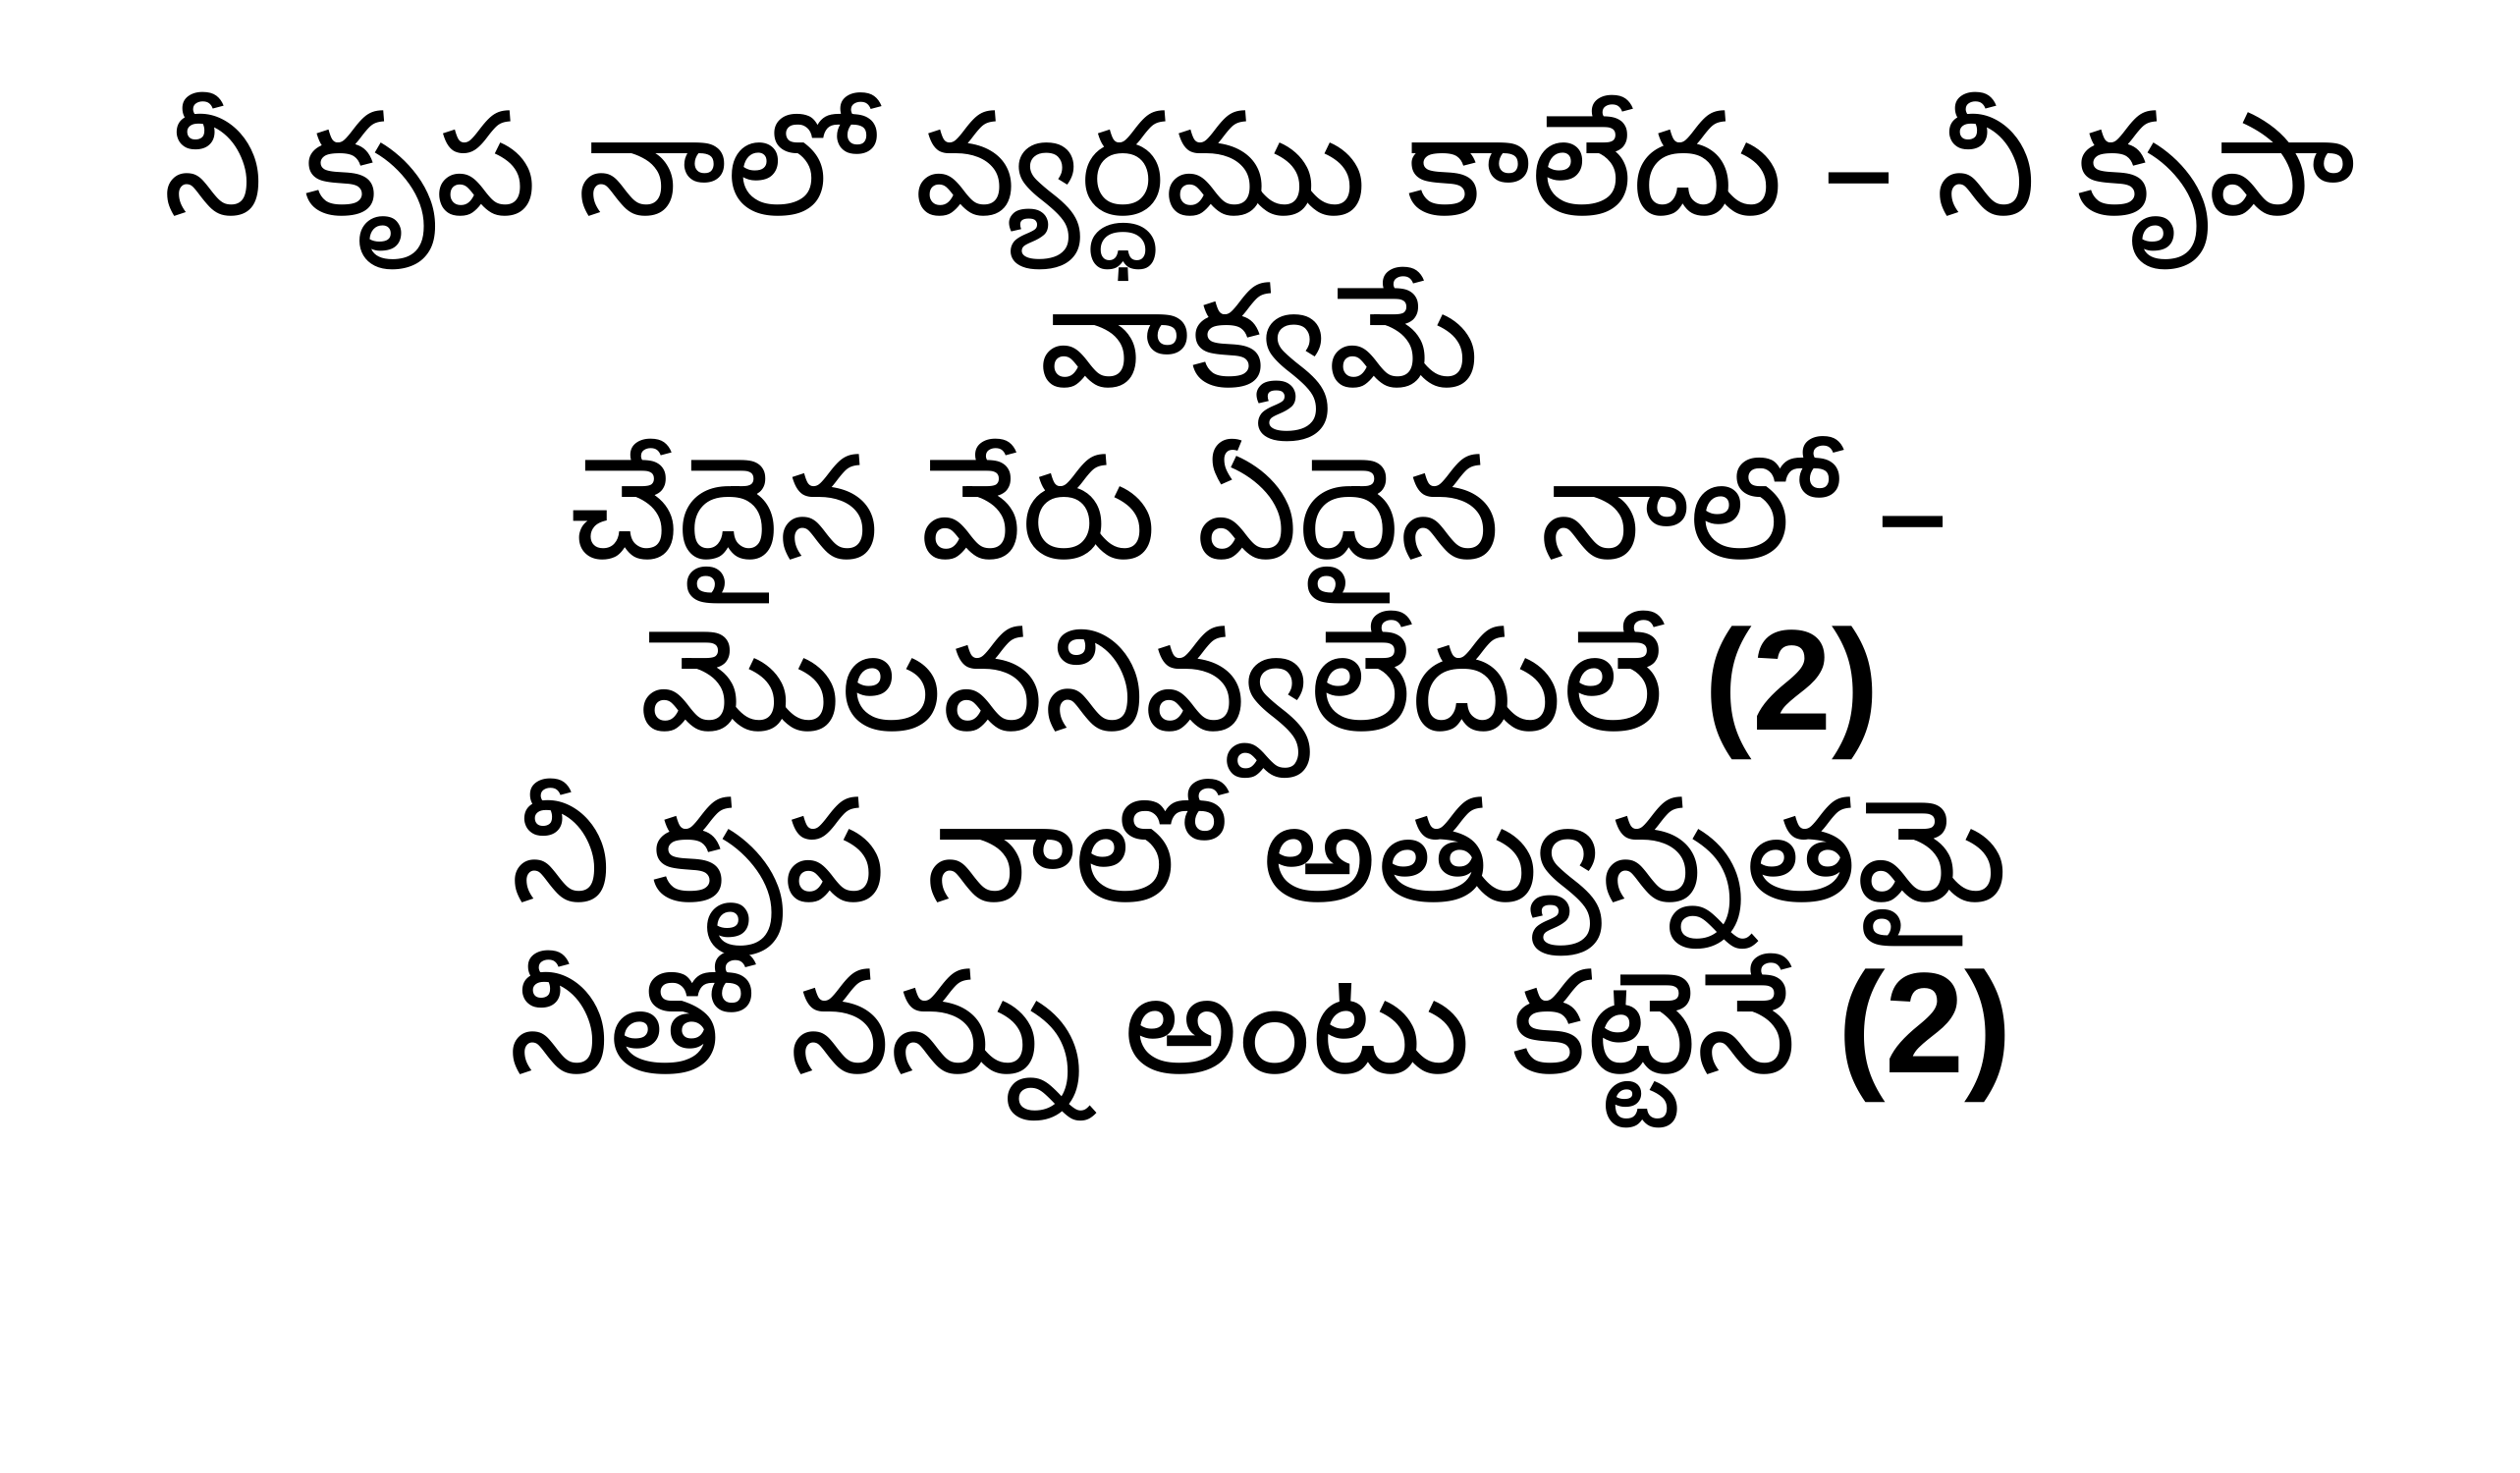

నీ కృప నాలో వ్యర్ధము కాలేదు – నీ కృపా వాక్యమే
చేదైన వేరు ఏదైన నాలో – మొలవనివ్వలేదులే (2)
నీ కృప నాలో అత్యున్నతమై
   నీతో నన్ను అంటు కట్టెనే (2)